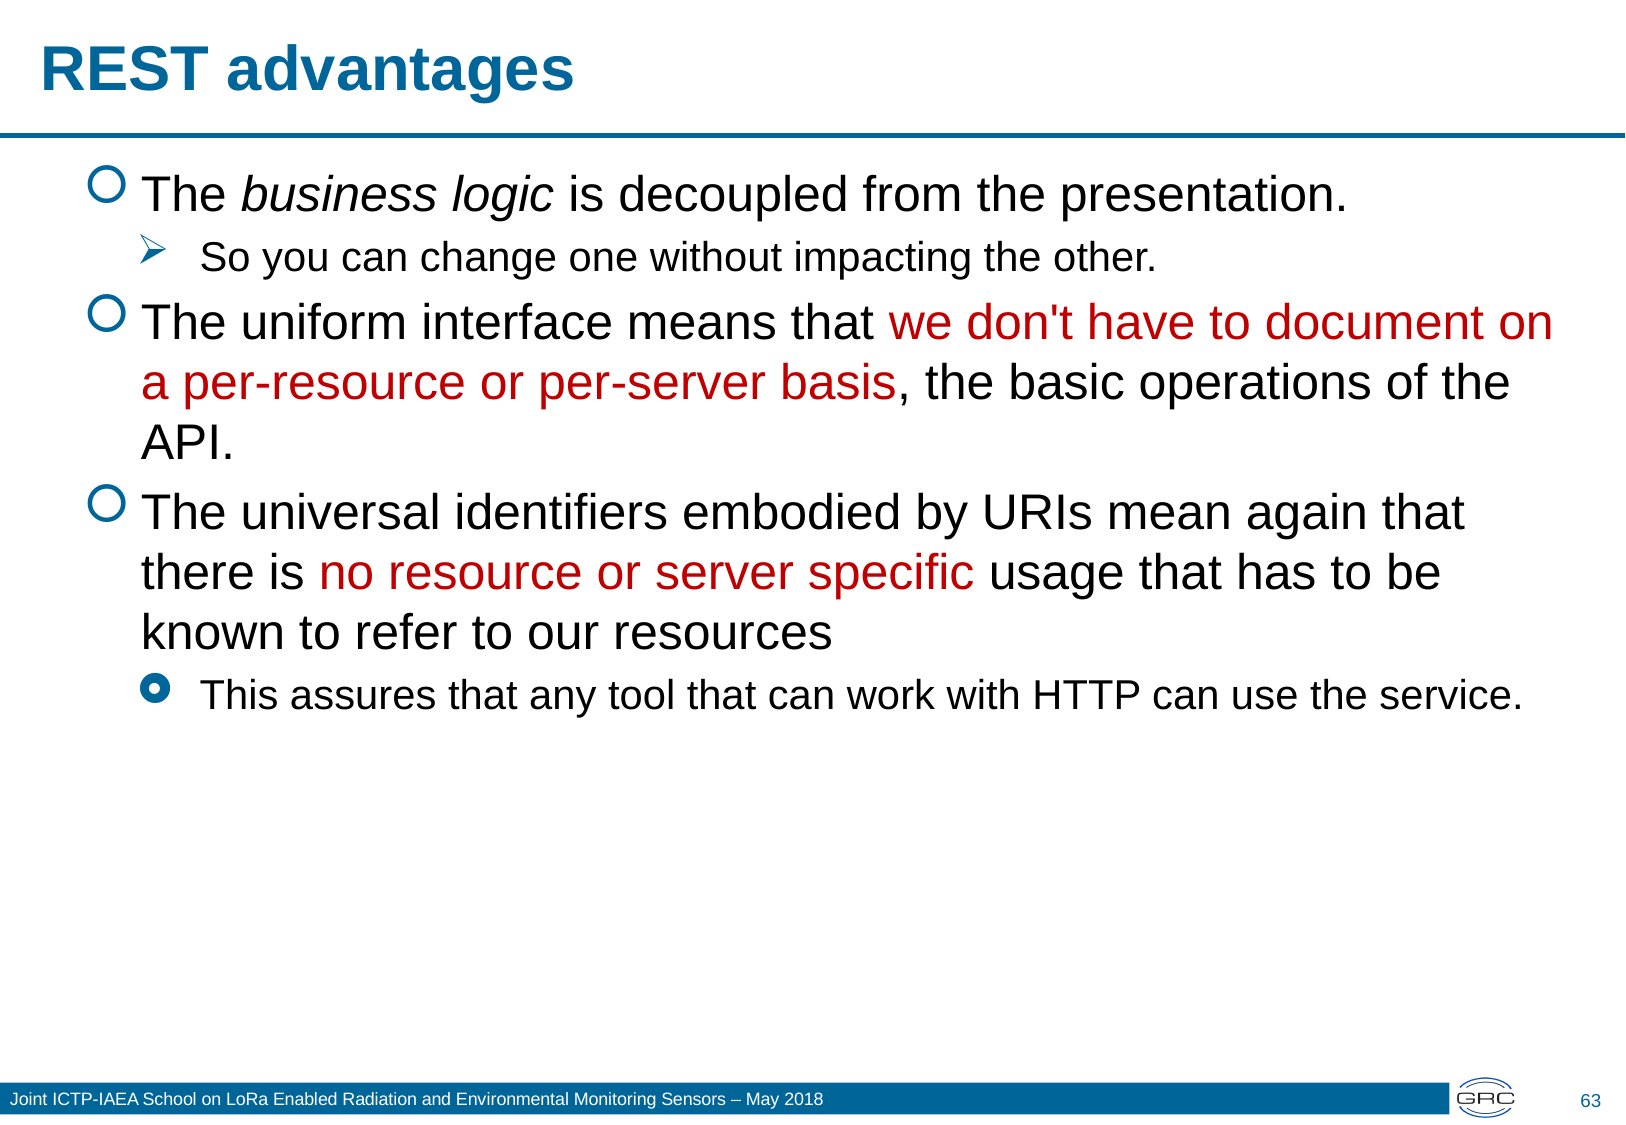

# REST advantages
The business logic is decoupled from the presentation.
So you can change one without impacting the other.
The uniform interface means that we don't have to document on a per-resource or per-server basis, the basic operations of the API.
The universal identifiers embodied by URIs mean again that there is no resource or server specific usage that has to be known to refer to our resources
This assures that any tool that can work with HTTP can use the service.
63